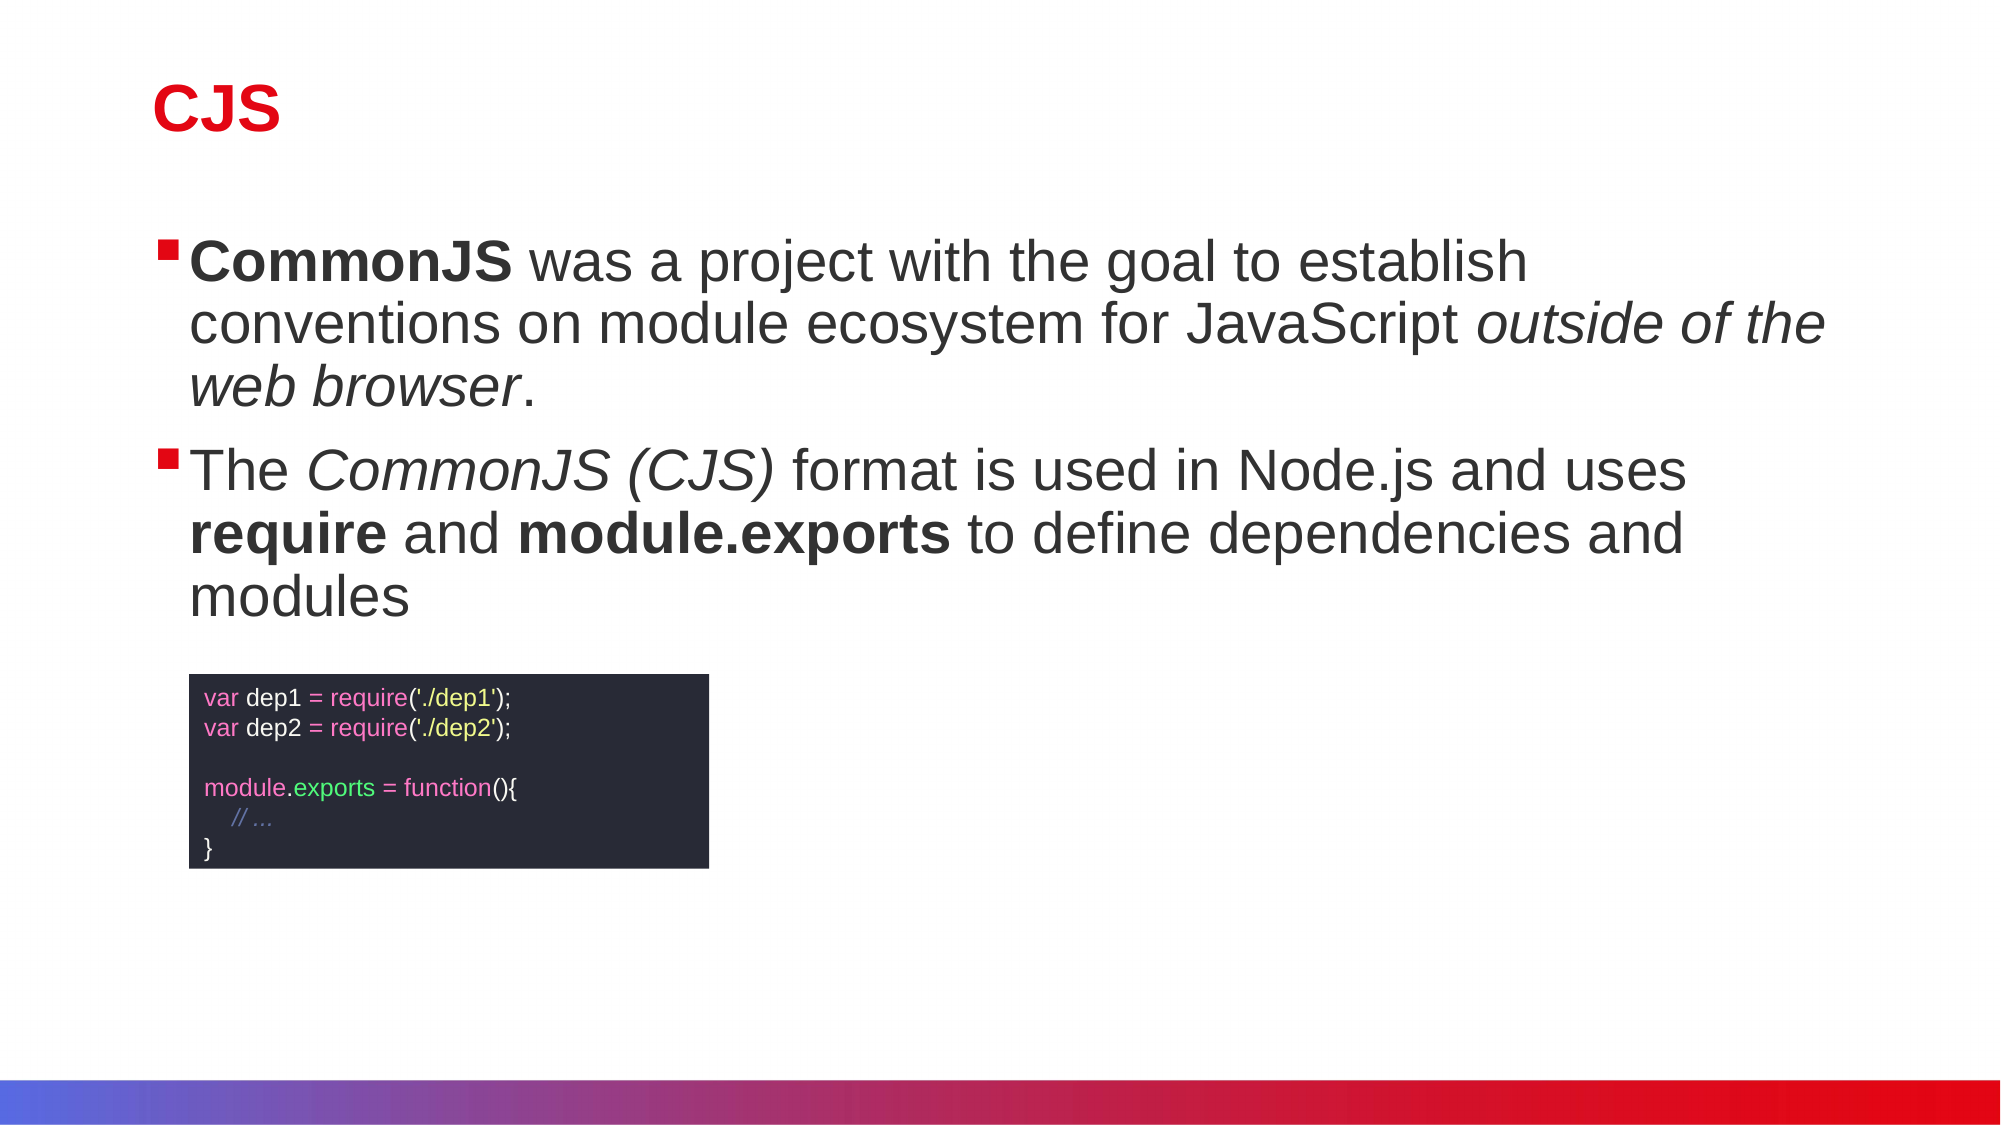

# CJS
CommonJS was a project with the goal to establish conventions on module ecosystem for JavaScript outside of the web browser.
The CommonJS (CJS) format is used in Node.js and uses require and module.exports to define dependencies and modules

var dep1 = require('./dep1');
var dep2 = require('./dep2');
module.exports = function(){
    // ...
}